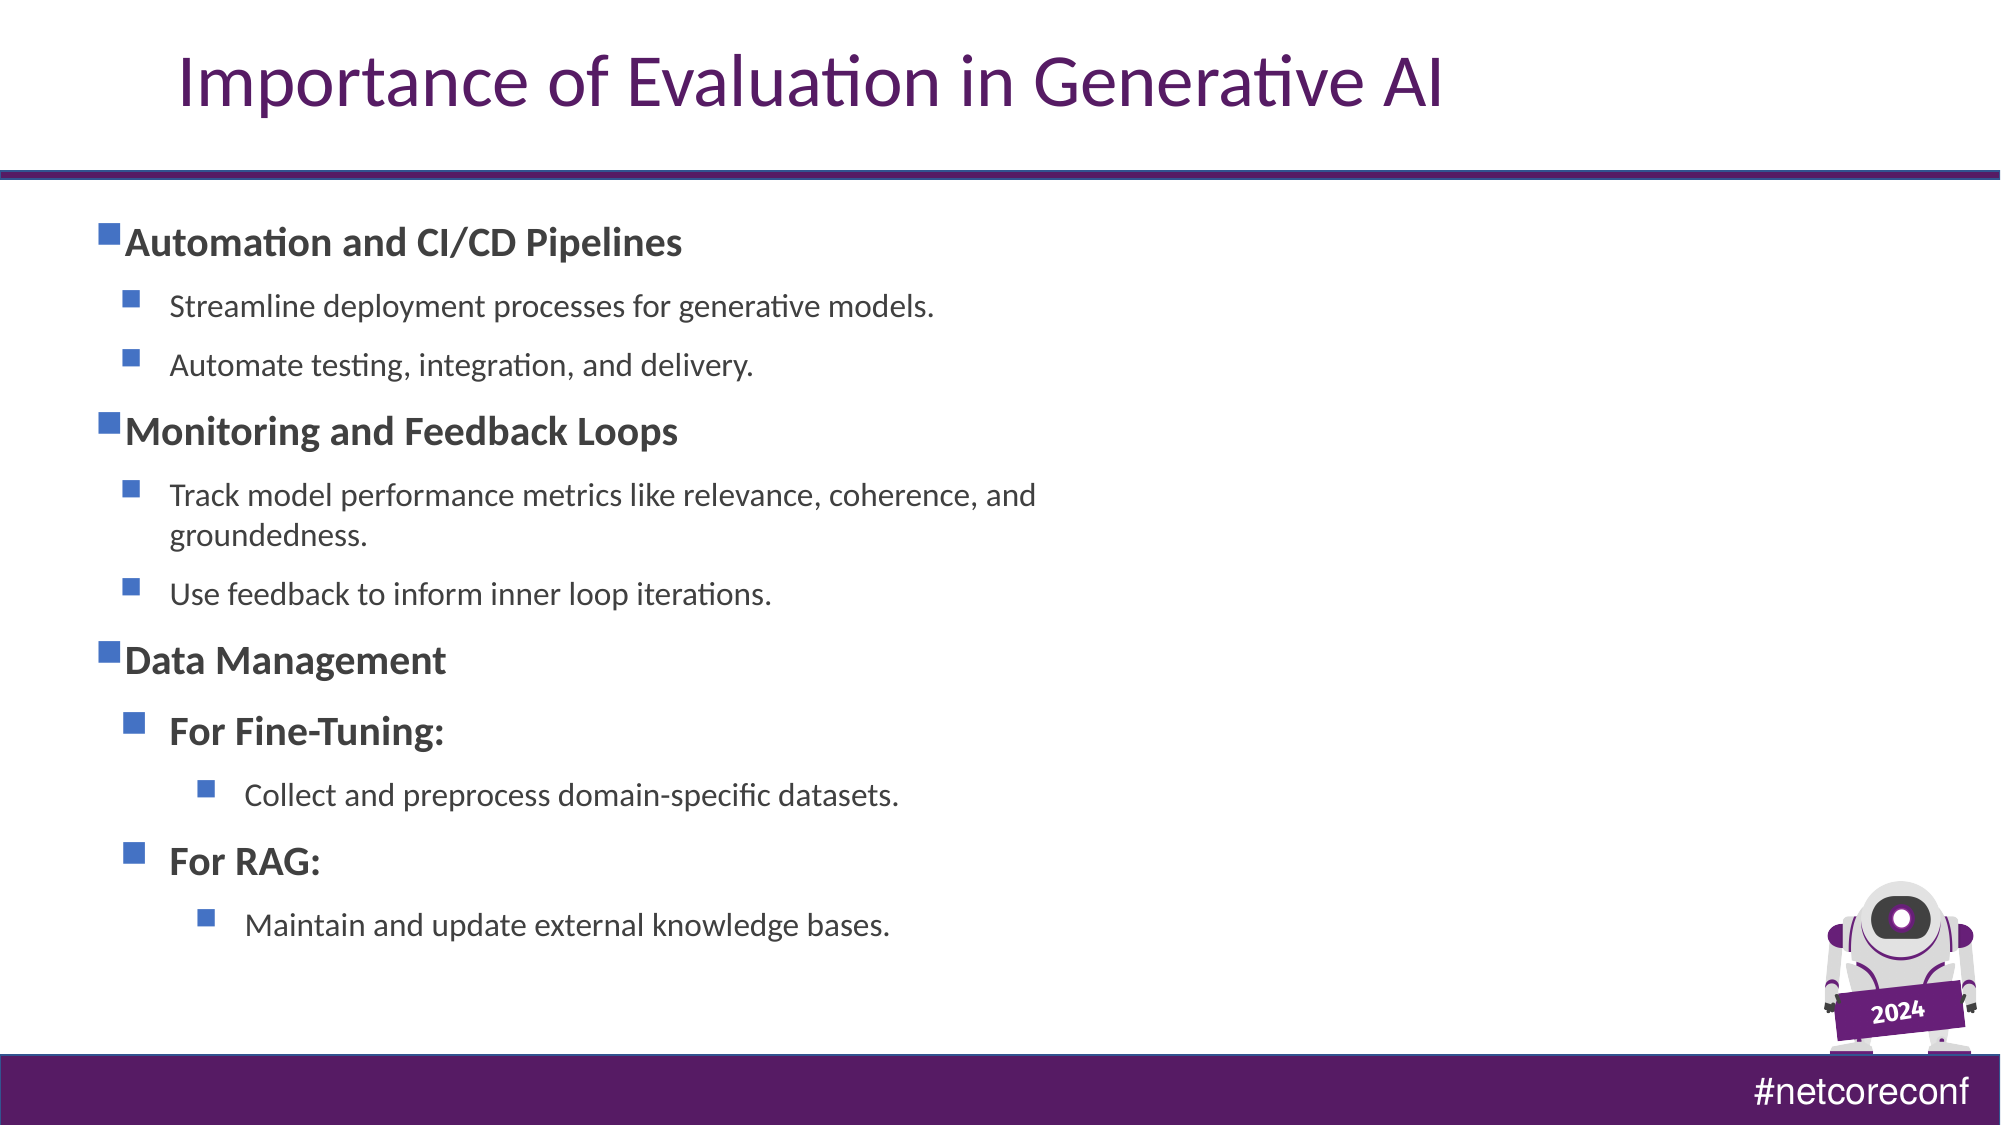

# Importance of Evaluation in Generative AI
Automation and CI/CD Pipelines
Streamline deployment processes for generative models.
Automate testing, integration, and delivery.
Monitoring and Feedback Loops
Track model performance metrics like relevance, coherence, and groundedness.
Use feedback to inform inner loop iterations.
Data Management
For Fine-Tuning:
Collect and preprocess domain-specific datasets.
For RAG:
Maintain and update external knowledge bases.